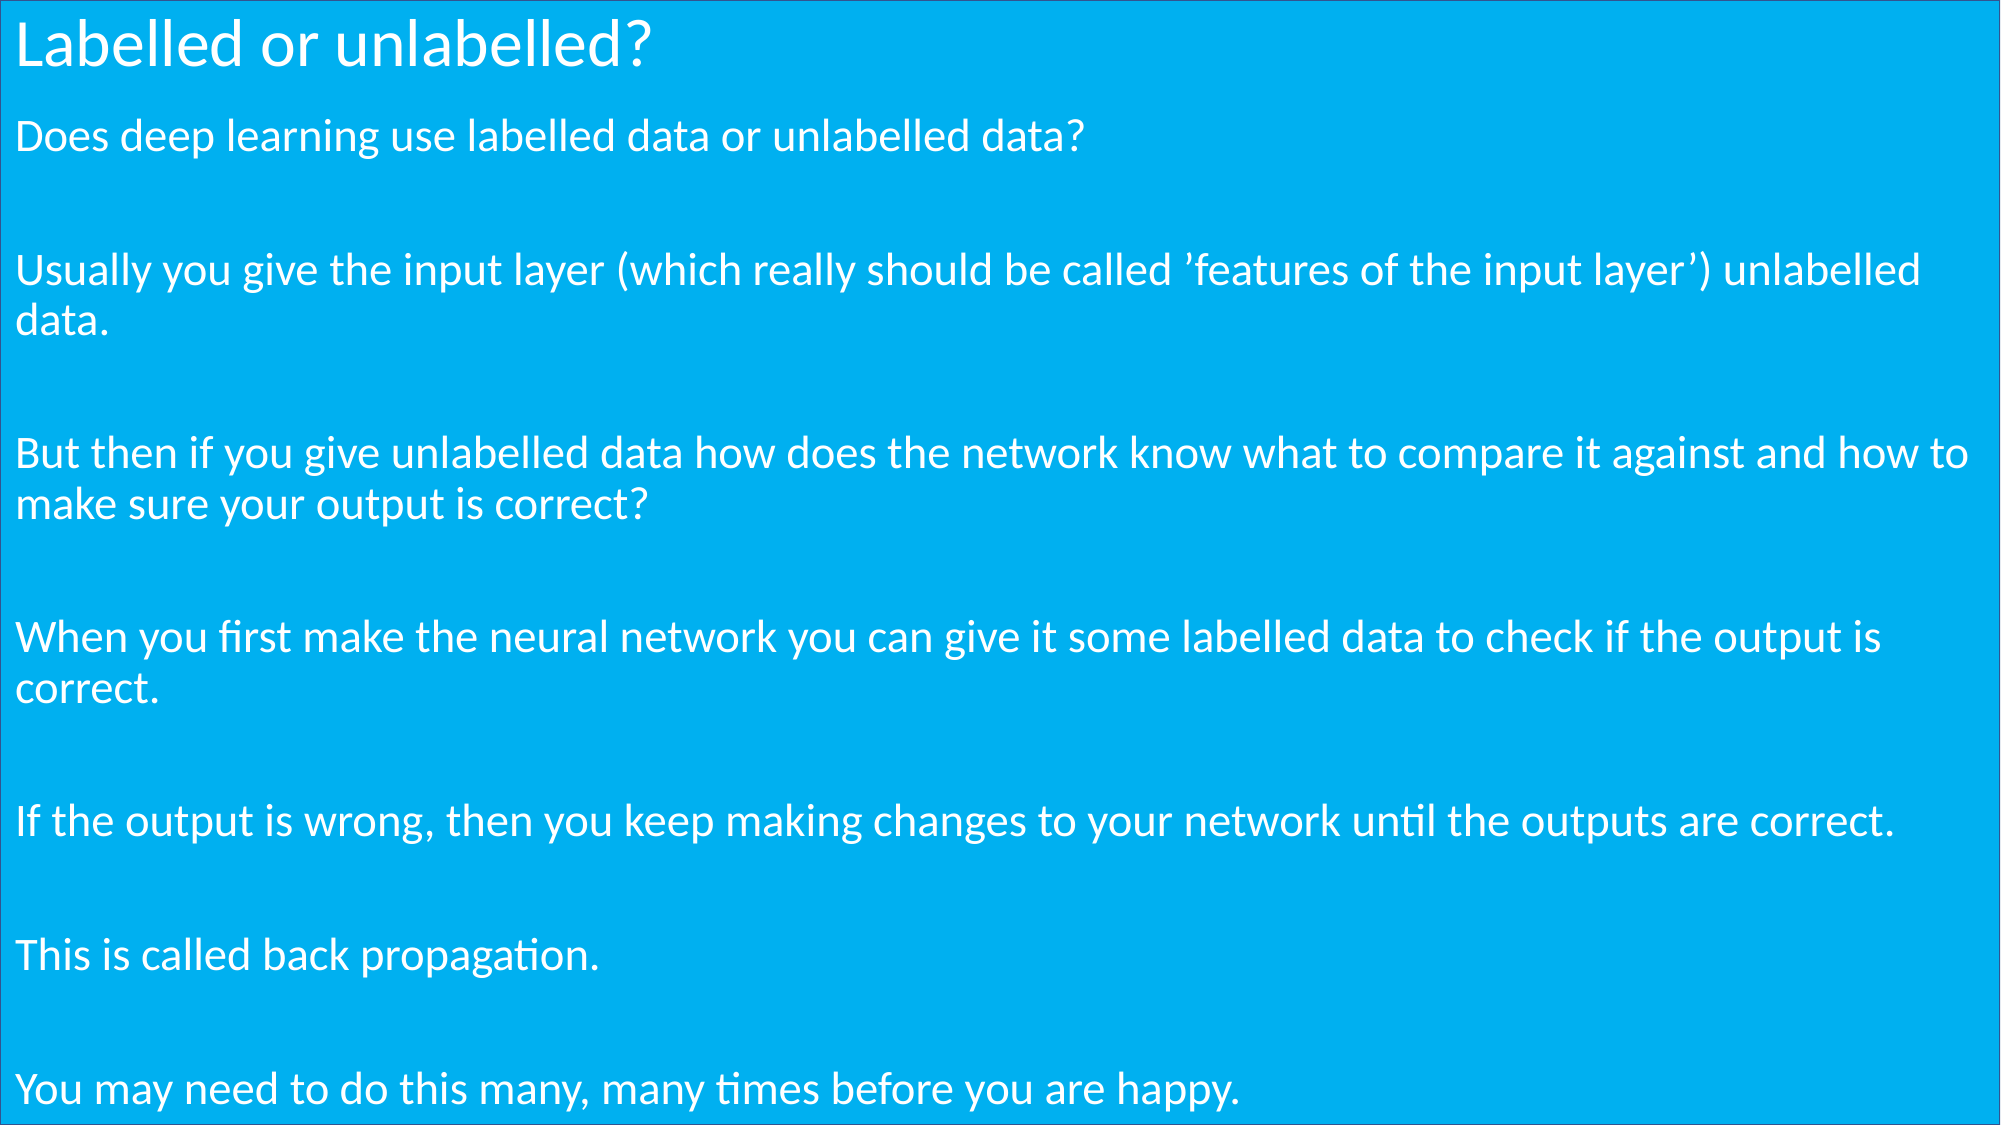

# Labelled or unlabelled?
Does deep learning use labelled data or unlabelled data?

Usually you give the input layer (which really should be called ’features of the input layer’) unlabelled data.

But then if you give unlabelled data how does the network know what to compare it against and how to make sure your output is correct?

When you first make the neural network you can give it some labelled data to check if the output is correct.

If the output is wrong, then you keep making changes to your network until the outputs are correct.

This is called back propagation.

You may need to do this many, many times before you are happy.